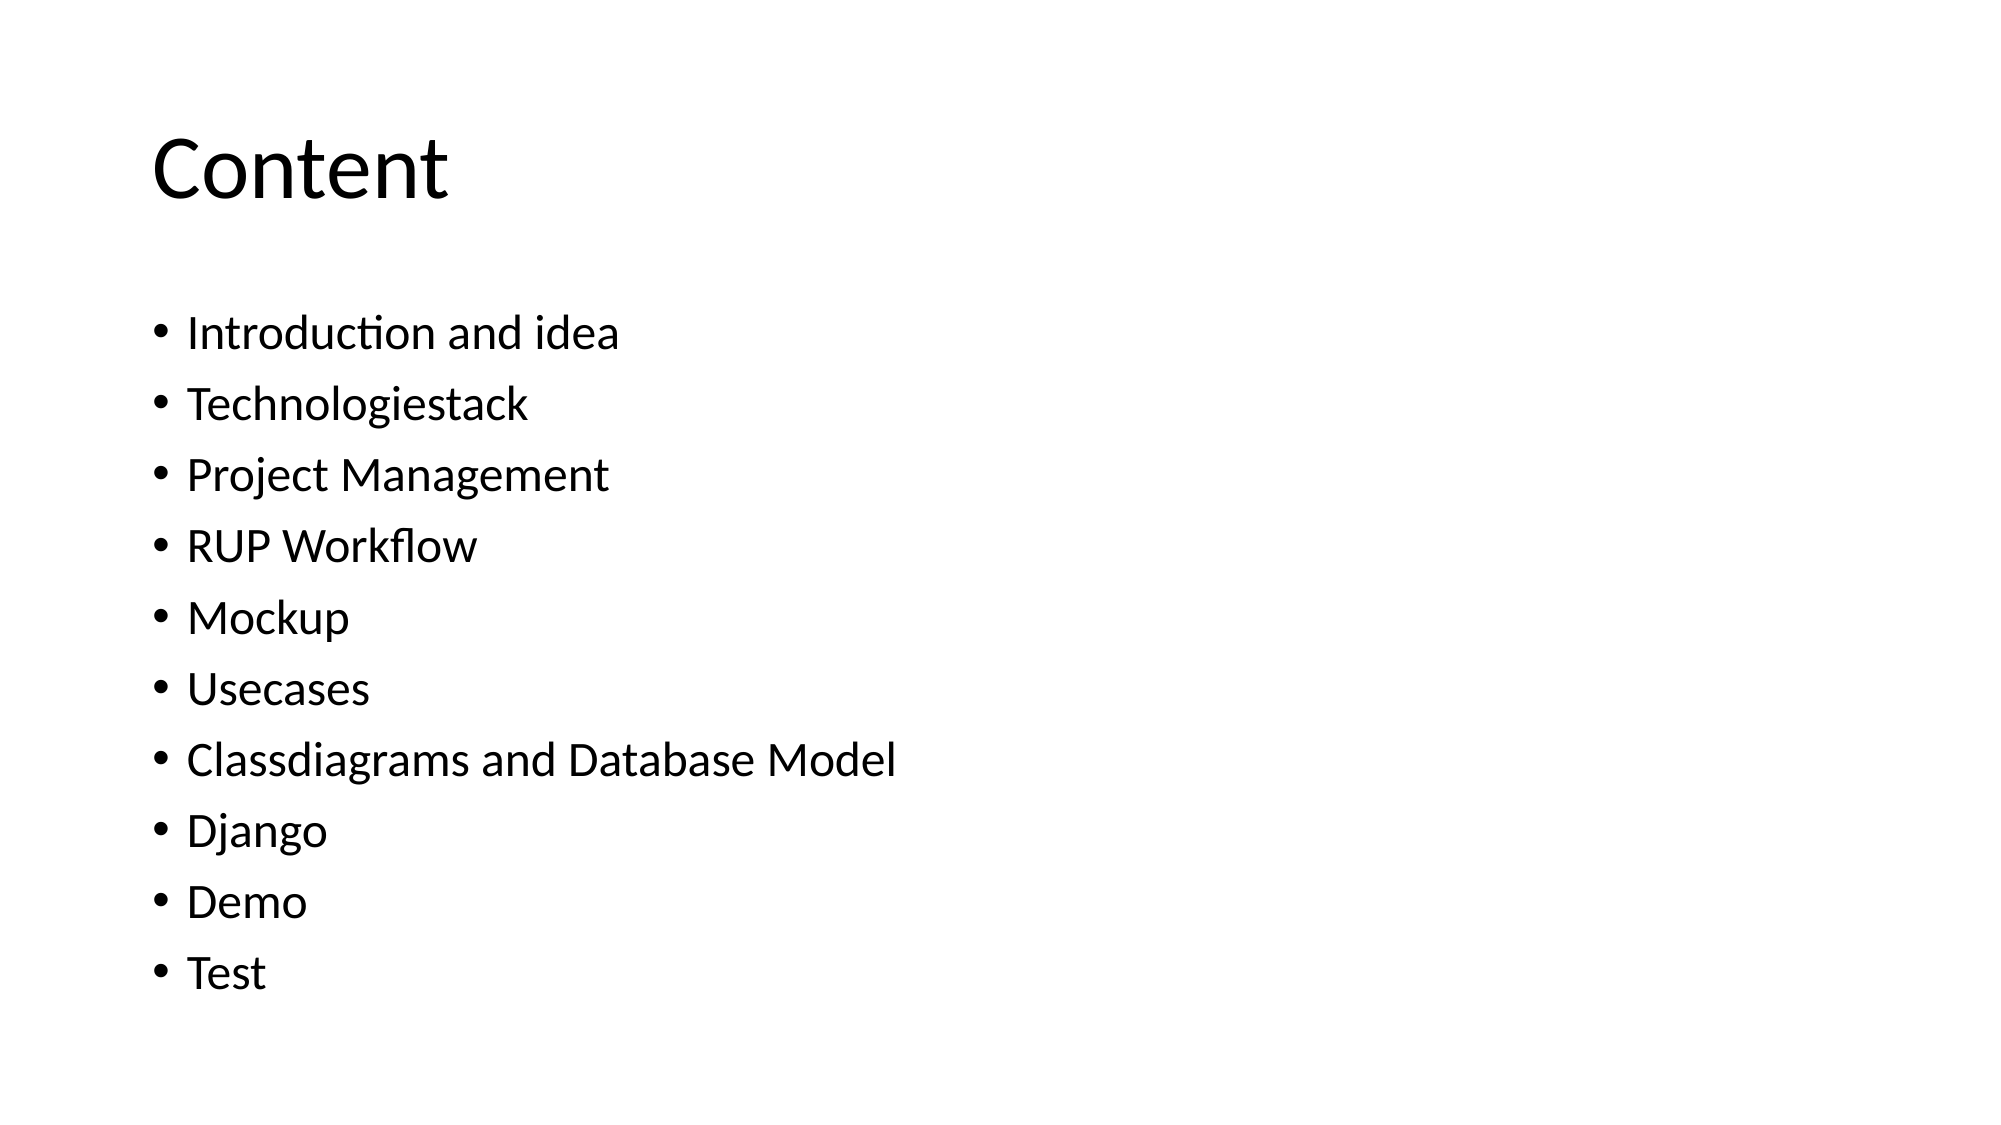

# Content
Introduction and idea
Technologiestack
Project Management
RUP Workflow
Mockup
Usecases
Classdiagrams and Database Model
Django
Demo
Test